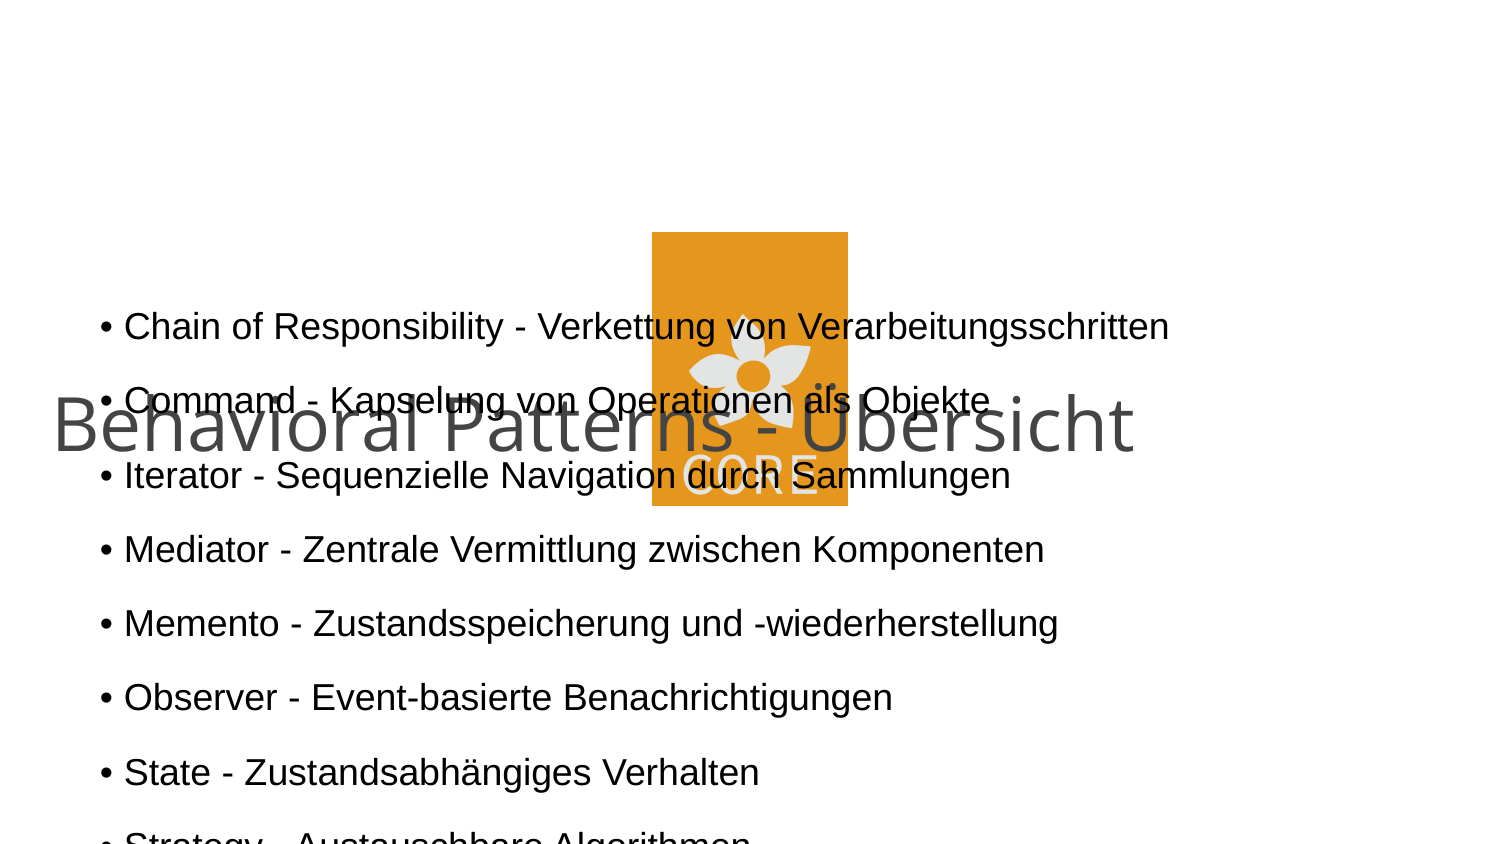

# Behavioral Patterns - Übersicht

• Chain of Responsibility - Verkettung von Verarbeitungsschritten
• Command - Kapselung von Operationen als Objekte
• Iterator - Sequenzielle Navigation durch Sammlungen
• Mediator - Zentrale Vermittlung zwischen Komponenten
• Memento - Zustandsspeicherung und -wiederherstellung
• Observer - Event-basierte Benachrichtigungen
• State - Zustandsabhängiges Verhalten
• Strategy - Austauschbare Algorithmen
• Template Method - Gemeinsame Algorithmus-Struktur
• Visitor - Operation auf verschiedenen Objekttypen